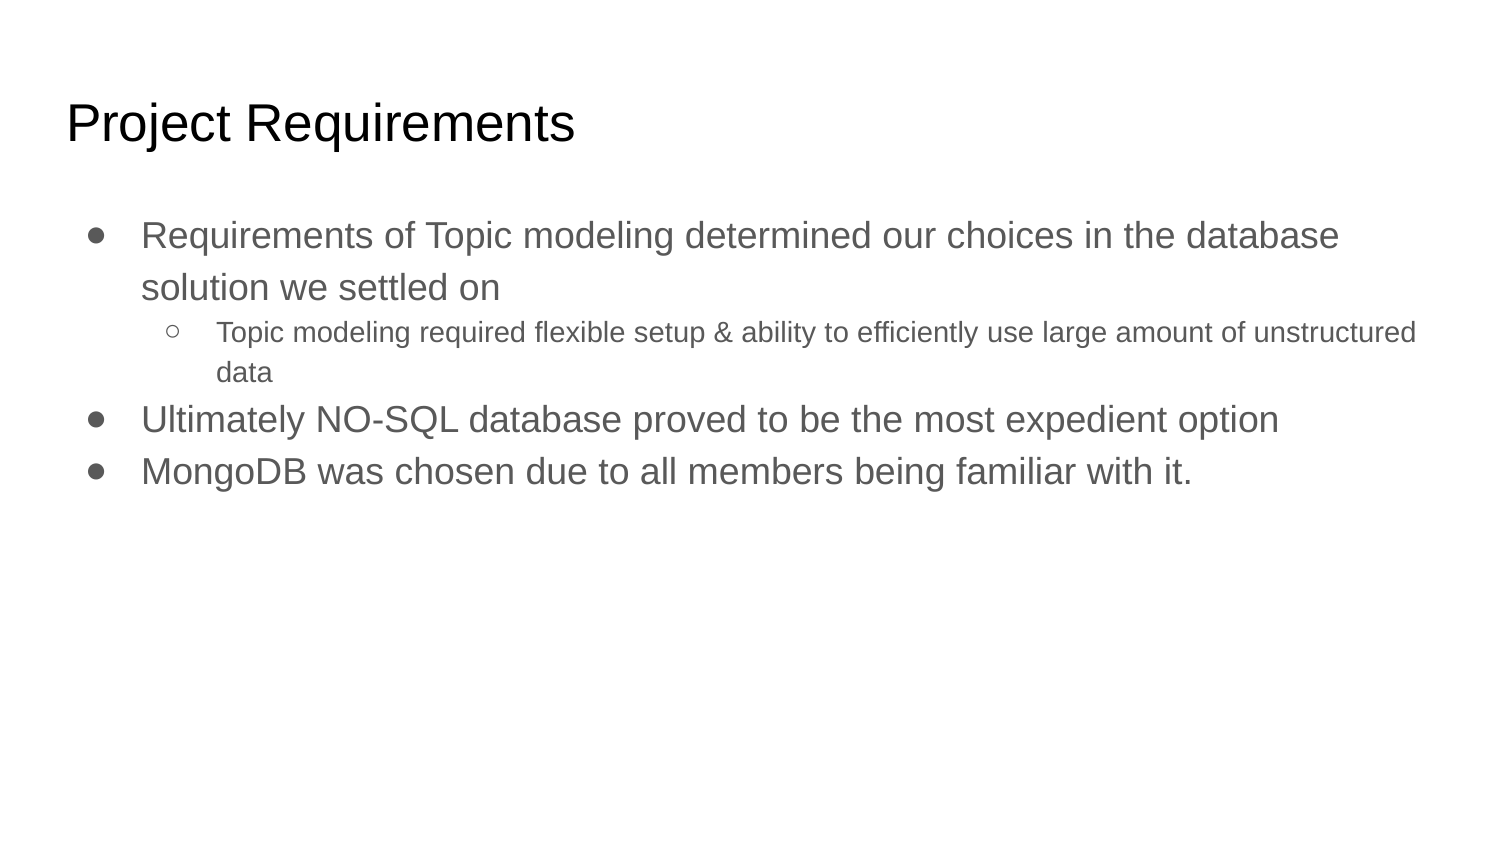

# Project Requirements
Requirements of Topic modeling determined our choices in the database solution we settled on
Topic modeling required flexible setup & ability to efficiently use large amount of unstructured data
Ultimately NO-SQL database proved to be the most expedient option
MongoDB was chosen due to all members being familiar with it.